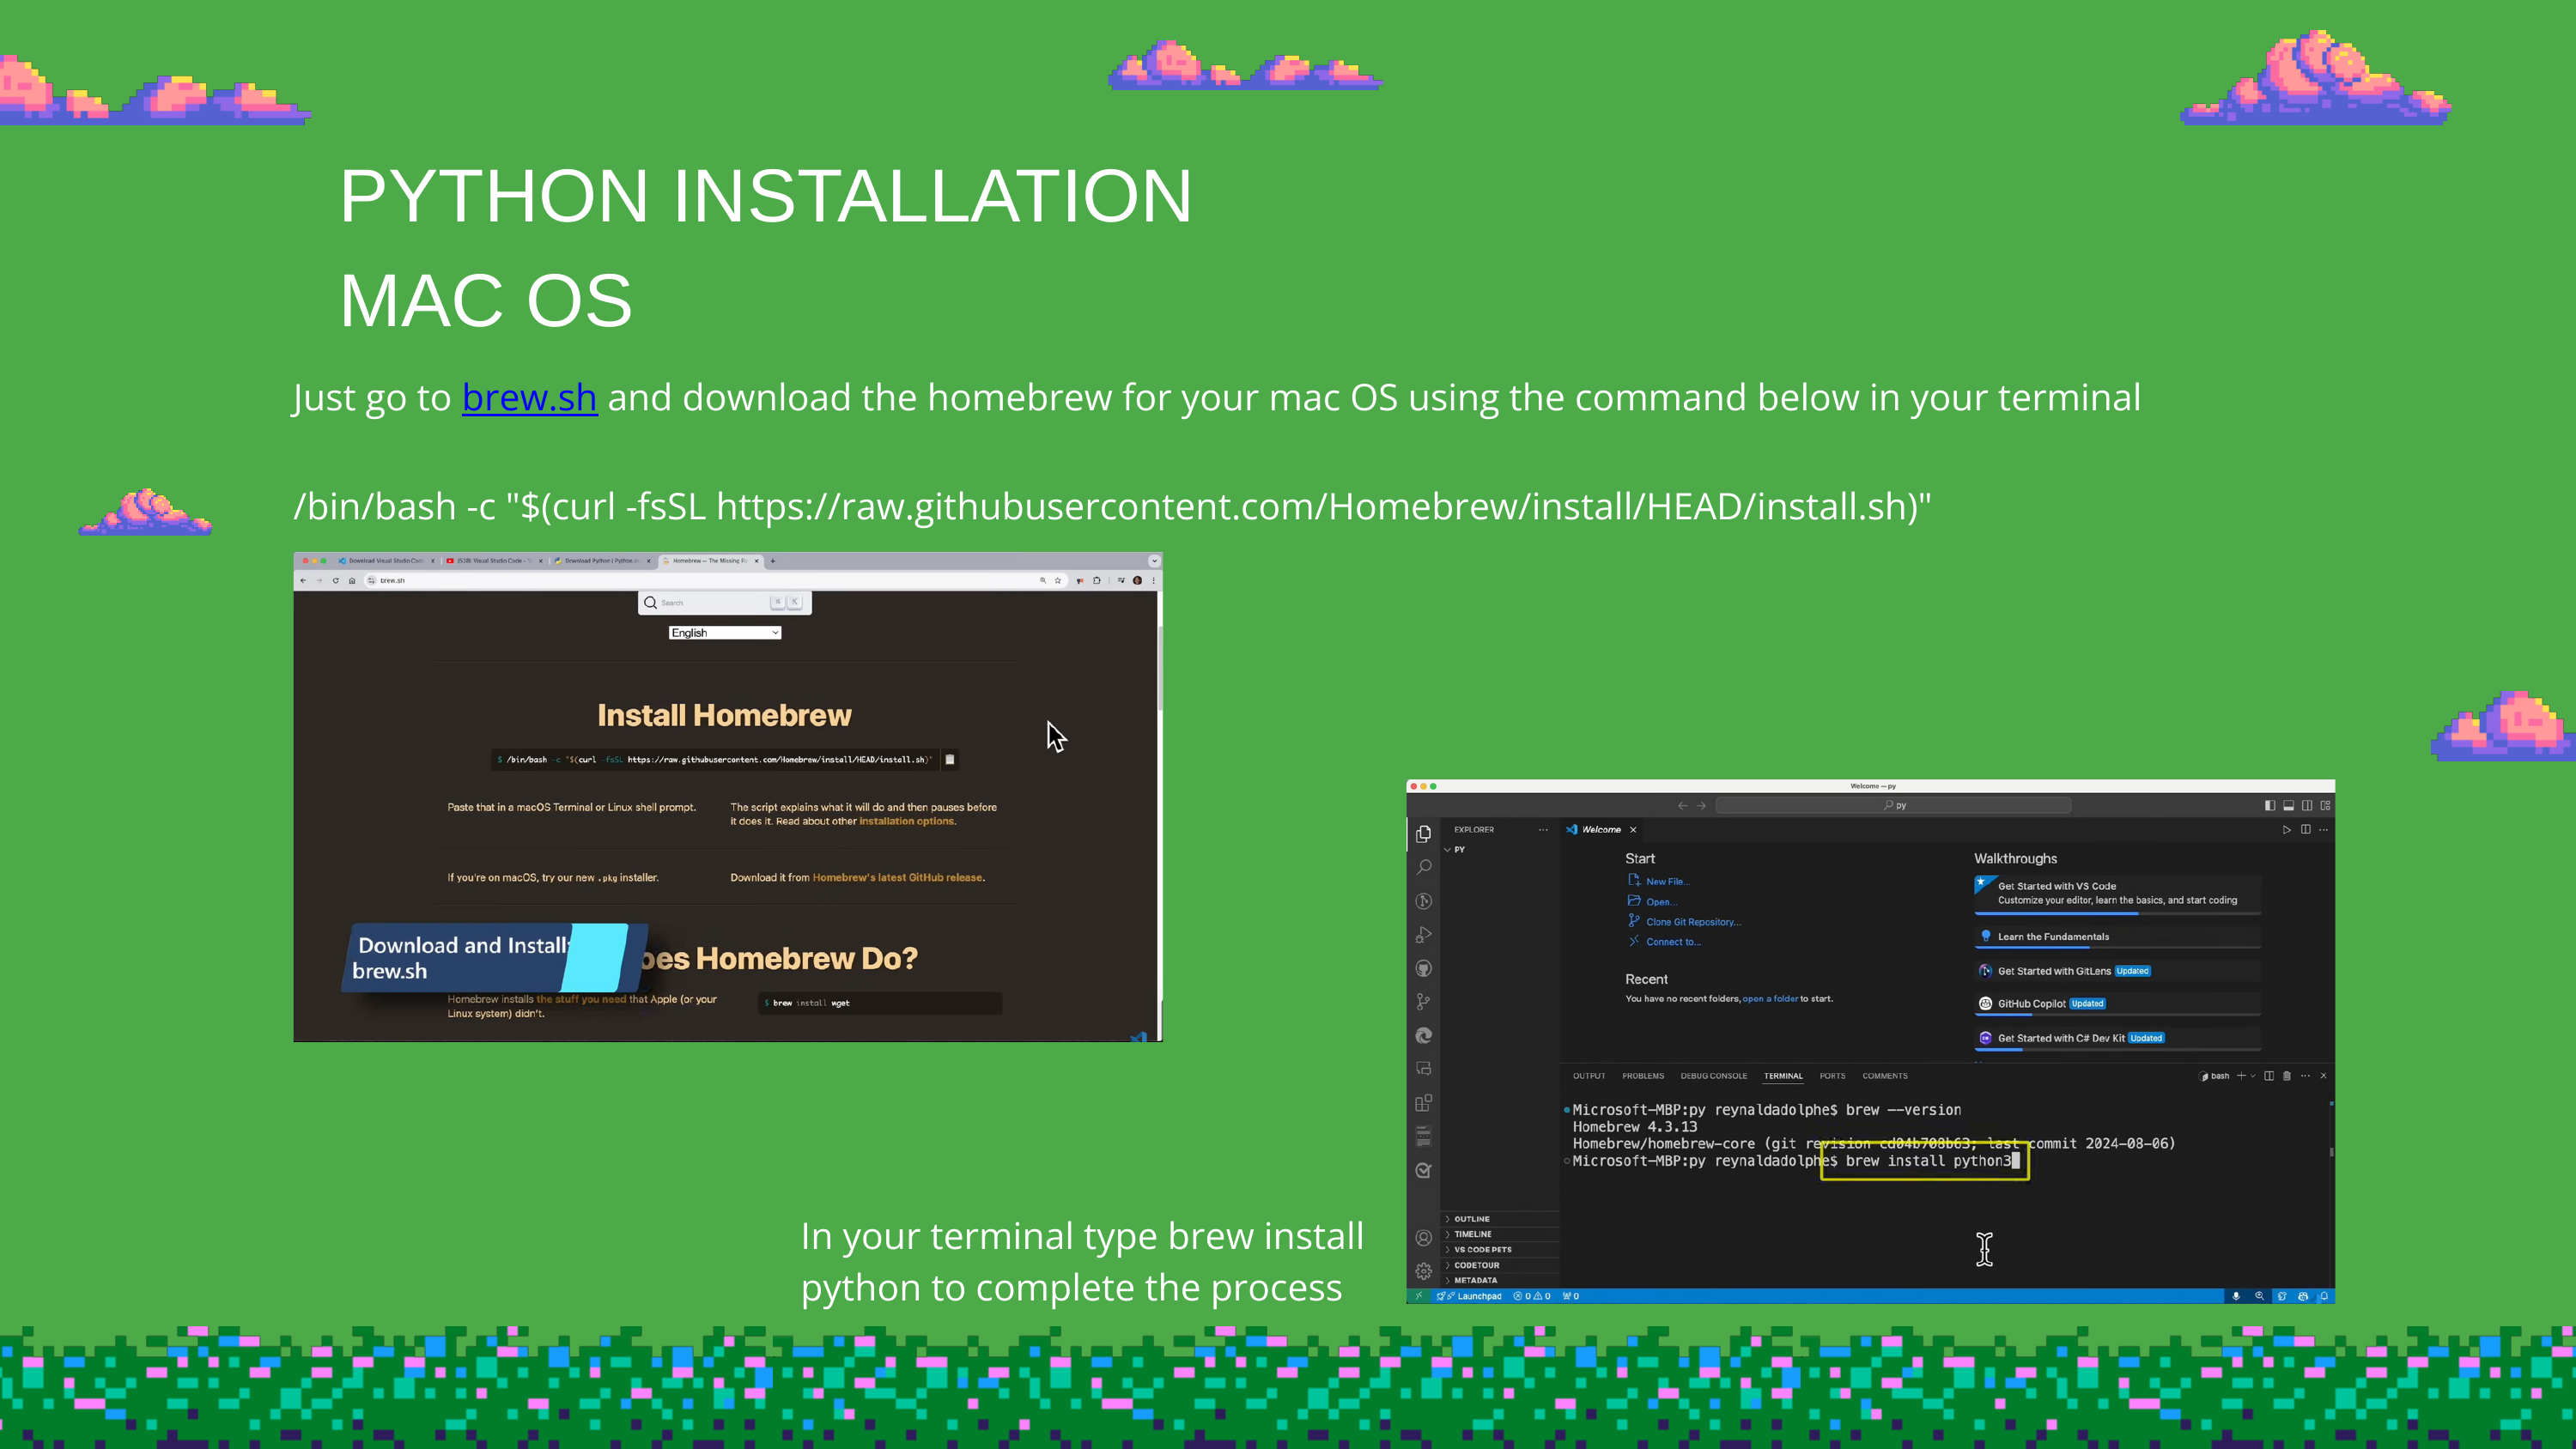

PYTHON INSTALLATION
MAC OS
Just go to brew.sh and download the homebrew for your mac OS using the command below in your terminal

/bin/bash -c "$(curl -fsSL https://raw.githubusercontent.com/Homebrew/install/HEAD/install.sh)"

In your terminal type brew install
python to complete the process